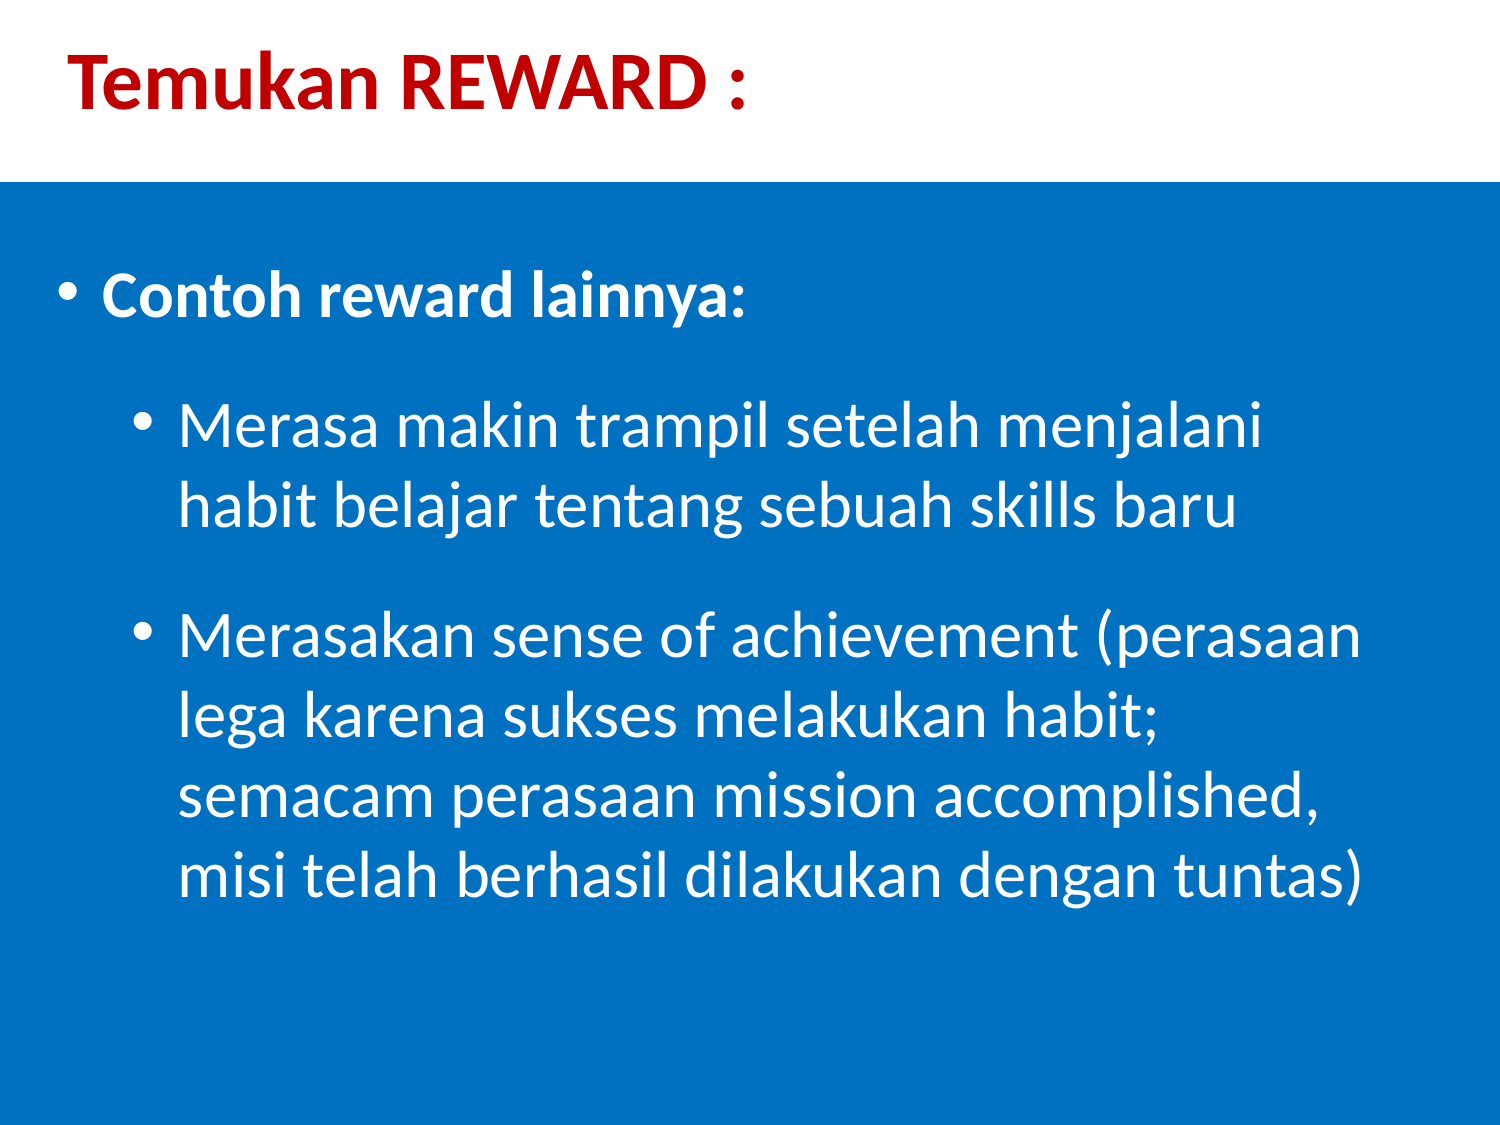

Temukan REWARD :

Contoh reward lainnya:
Merasa makin trampil setelah menjalani habit belajar tentang sebuah skills baru
Merasakan sense of achievement (perasaan lega karena sukses melakukan habit; semacam perasaan mission accomplished, misi telah berhasil dilakukan dengan tuntas)